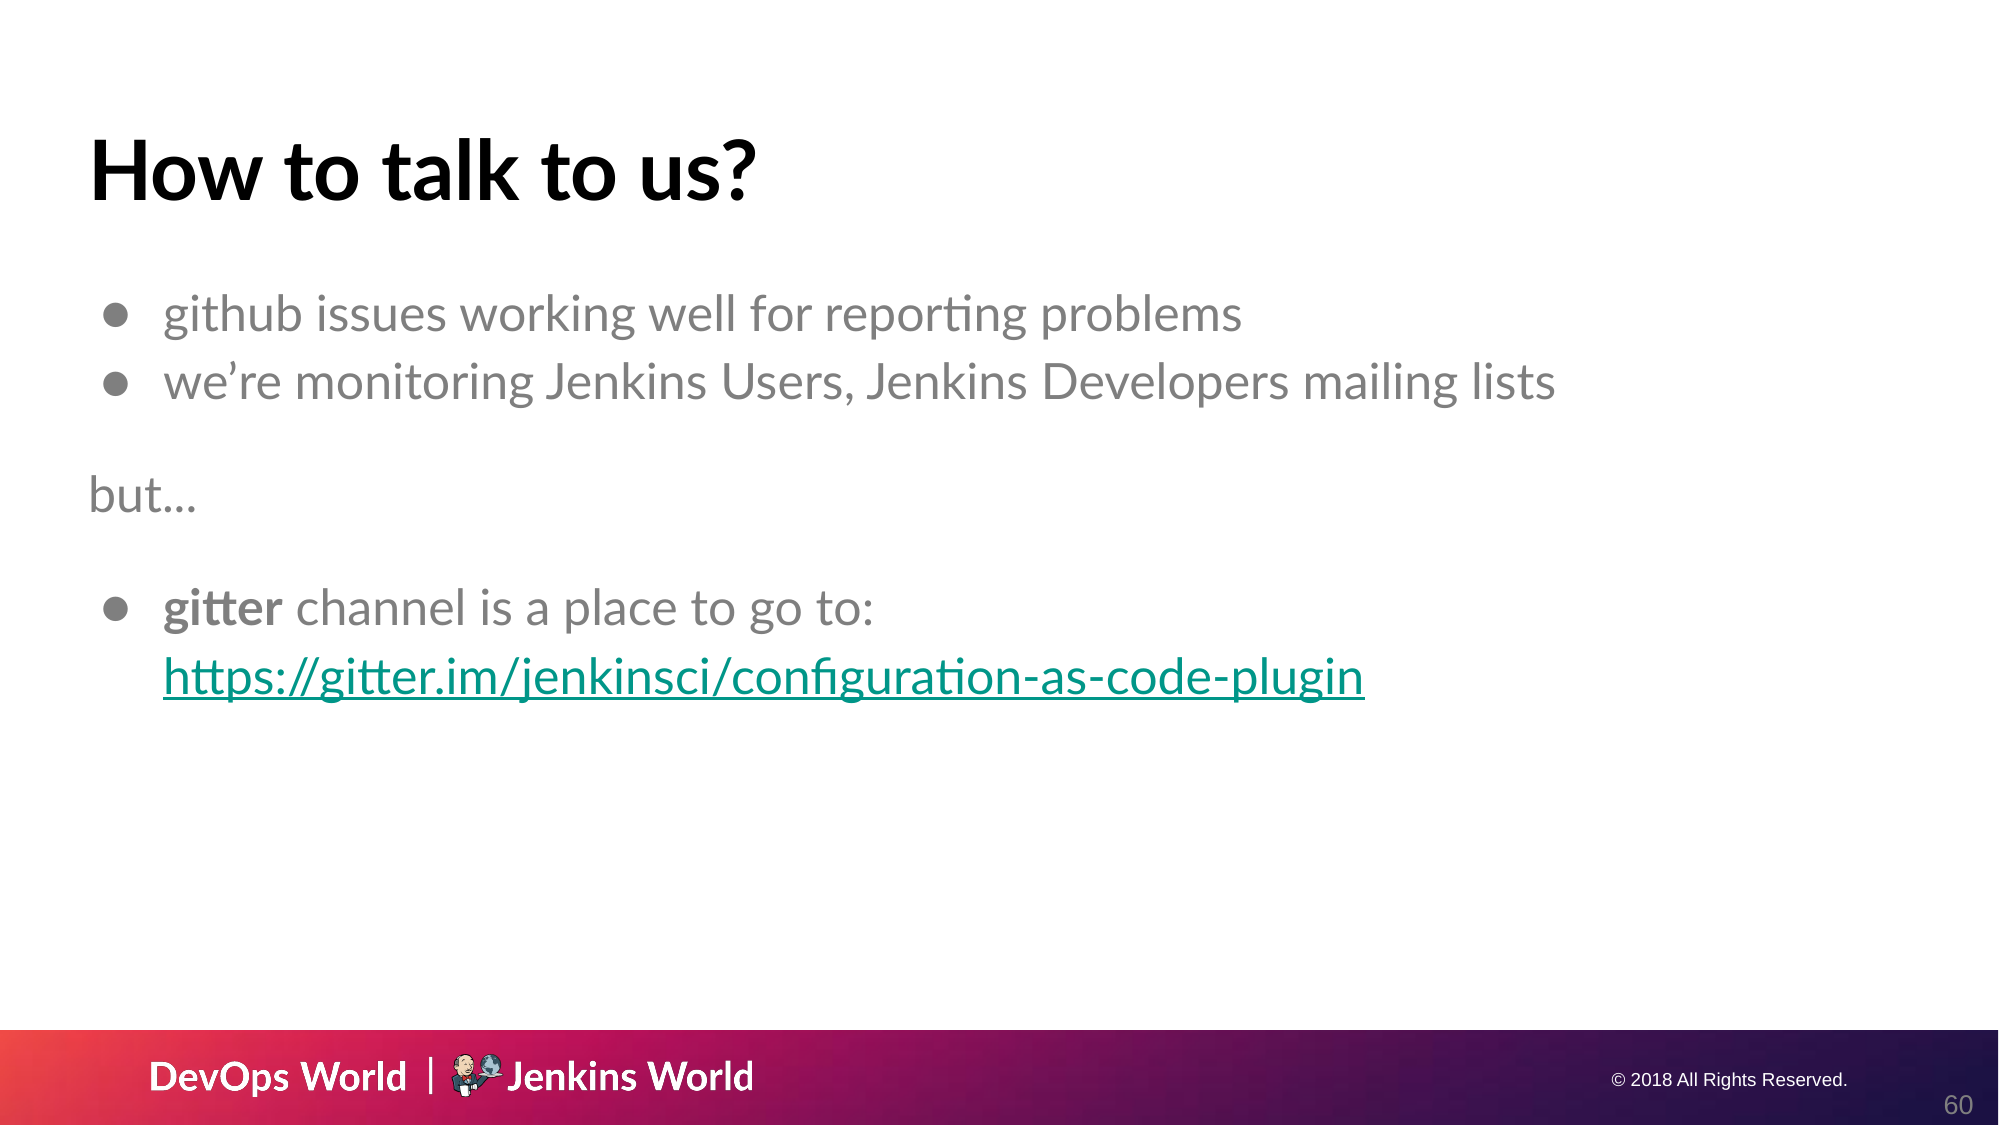

# How to talk to us?
github issues working well for reporting problems
we’re monitoring Jenkins Users, Jenkins Developers mailing lists
but...
gitter channel is a place to go to: https://gitter.im/jenkinsci/configuration-as-code-plugin

60